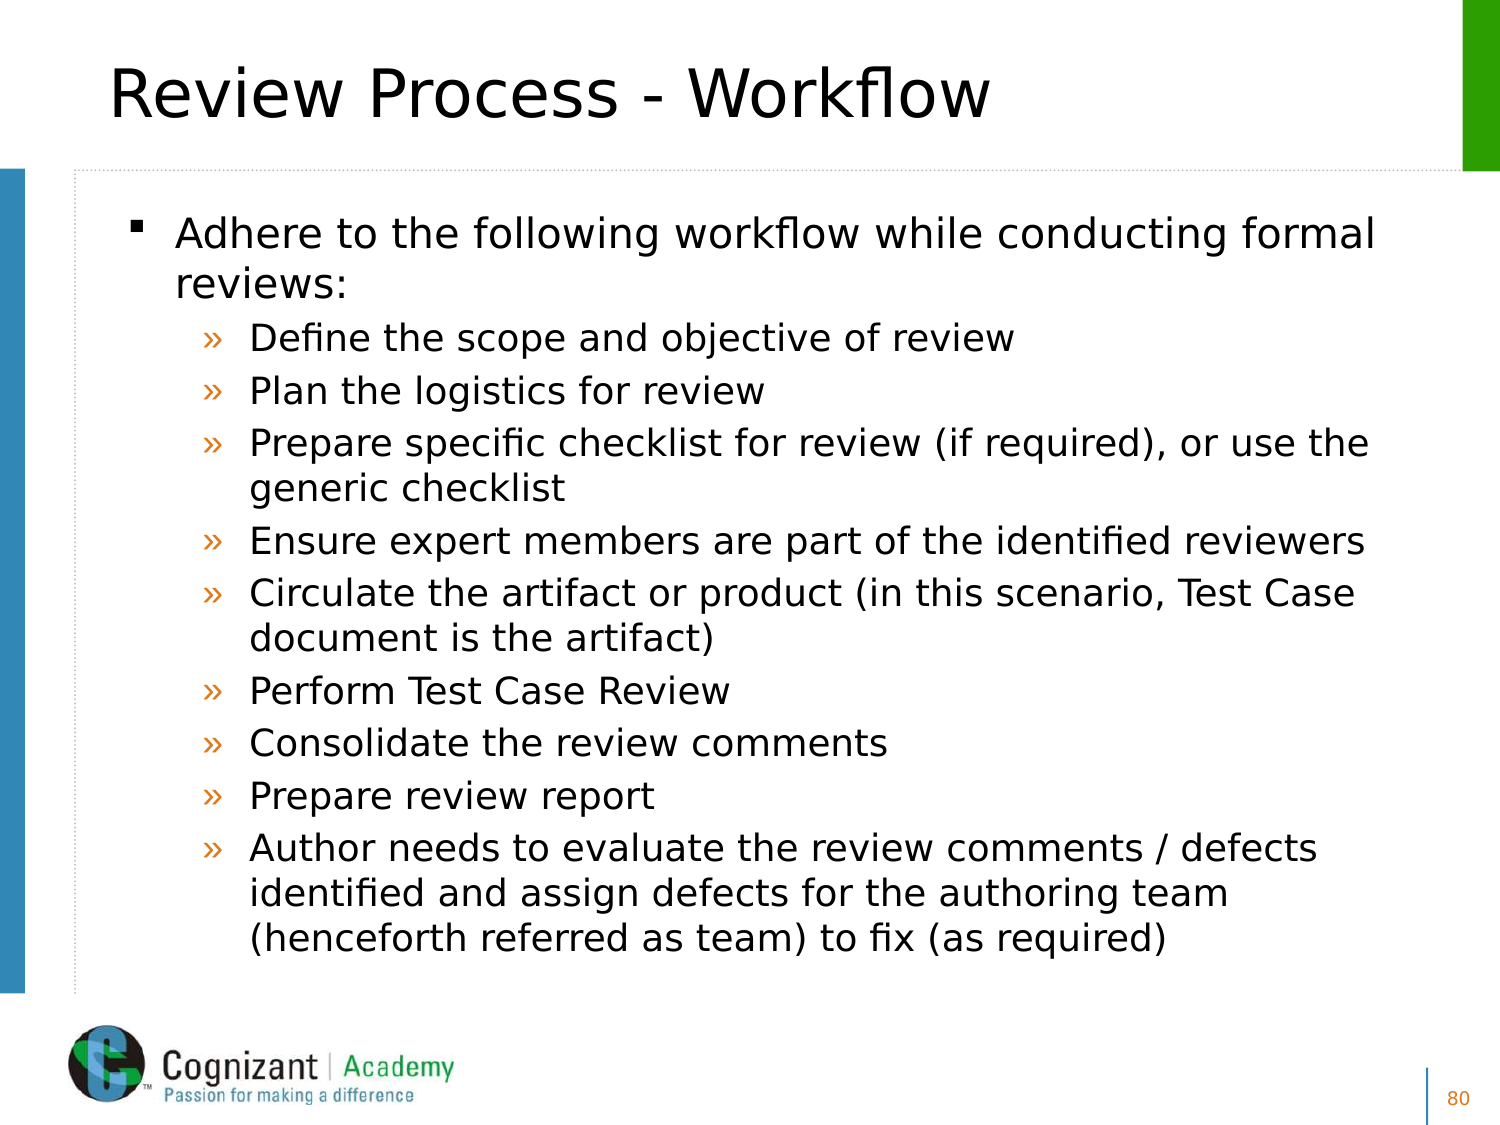

# Review Process - Workflow
Adhere to the following workflow while conducting formal reviews:
Define the scope and objective of review
Plan the logistics for review
Prepare specific checklist for review (if required), or use the generic checklist
Ensure expert members are part of the identified reviewers
Circulate the artifact or product (in this scenario, Test Case document is the artifact)
Perform Test Case Review
Consolidate the review comments
Prepare review report
Author needs to evaluate the review comments / defects identified and assign defects for the authoring team (henceforth referred as team) to fix (as required)

80